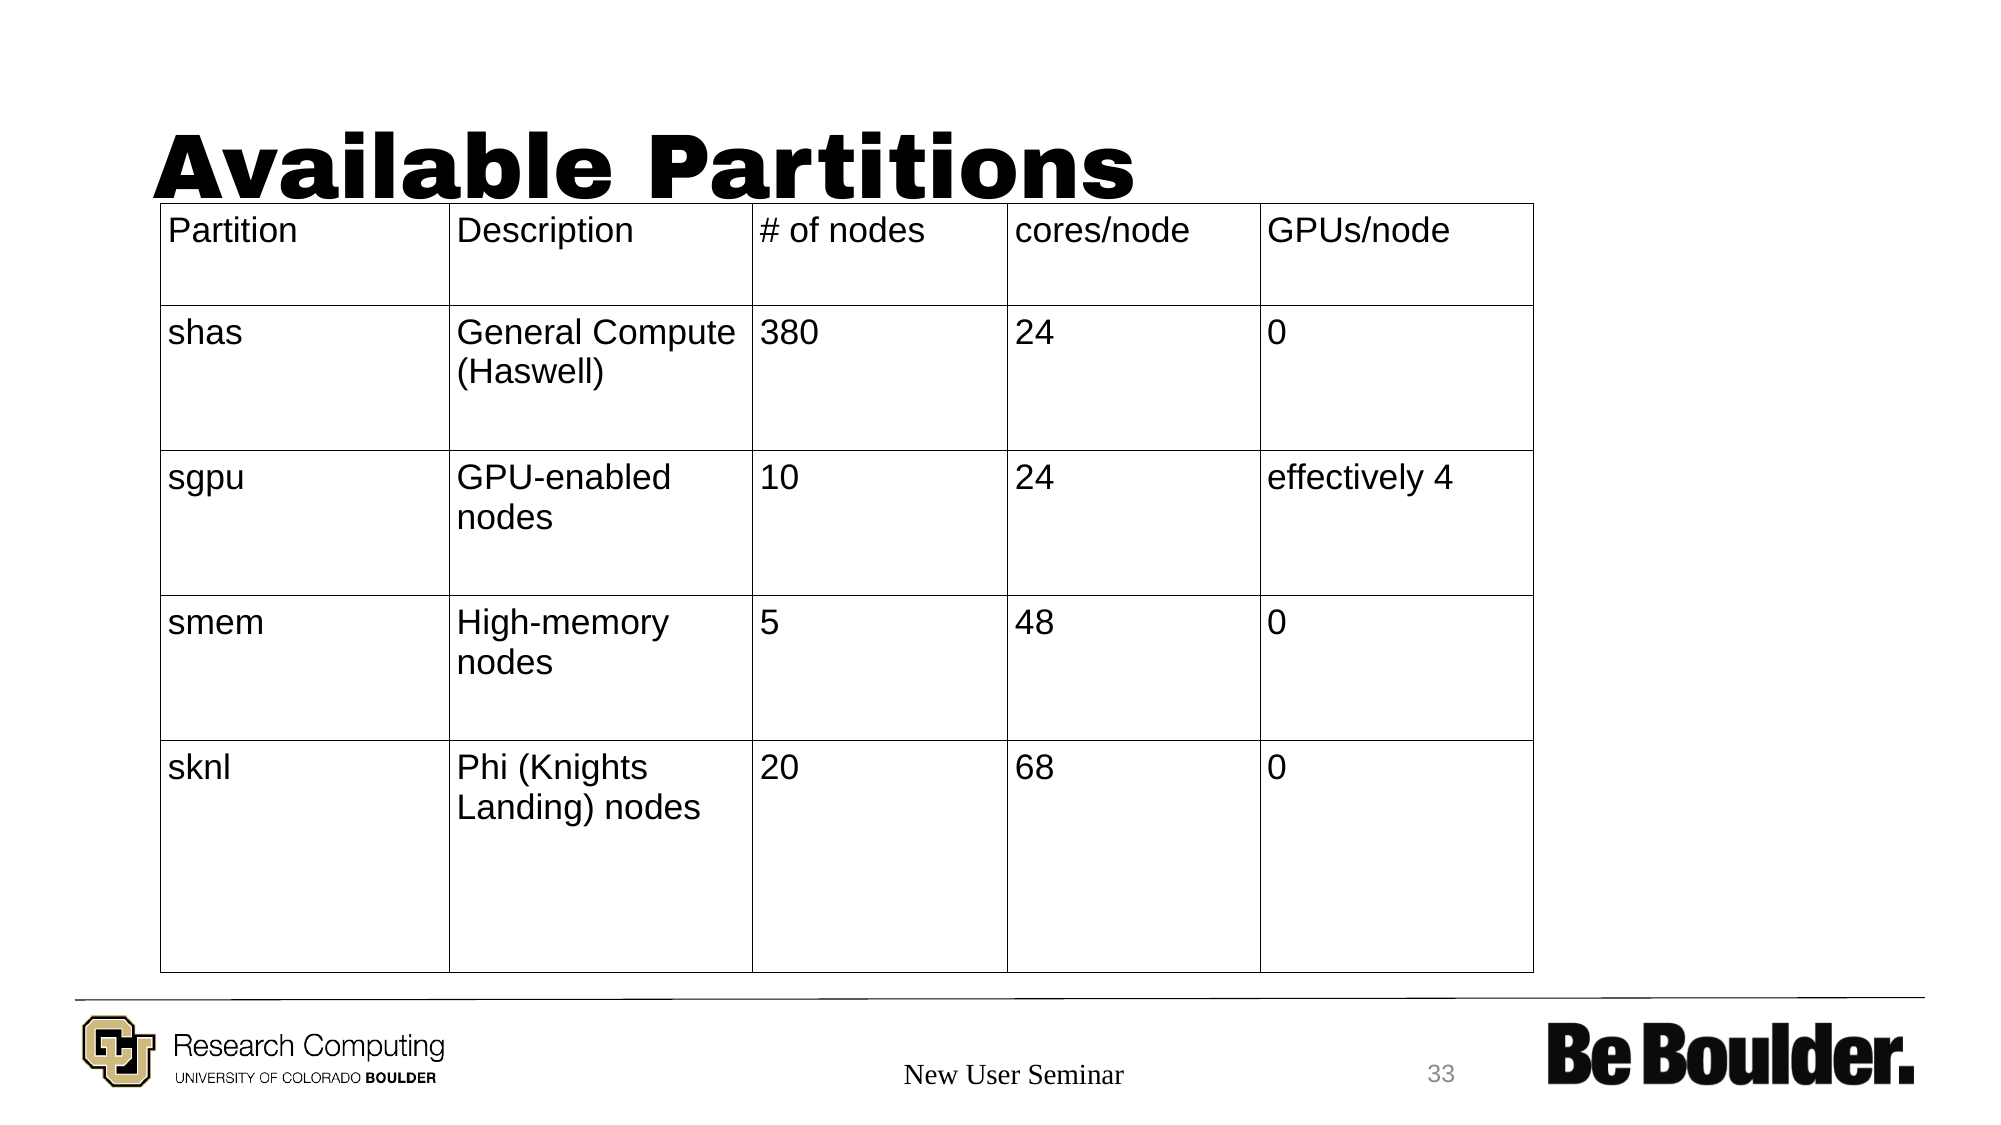

# Available Partitions
| Partition | Description | # of nodes | cores/node | GPUs/node |
| --- | --- | --- | --- | --- |
| shas | General Compute (Haswell) | 380 | 24 | 0 |
| sgpu | GPU-enabled nodes | 10 | 24 | effectively 4 |
| smem | High-memory nodes | 5 | 48 | 0 |
| sknl | Phi (Knights Landing) nodes | 20 | 68 | 0 |

New User Seminar
33